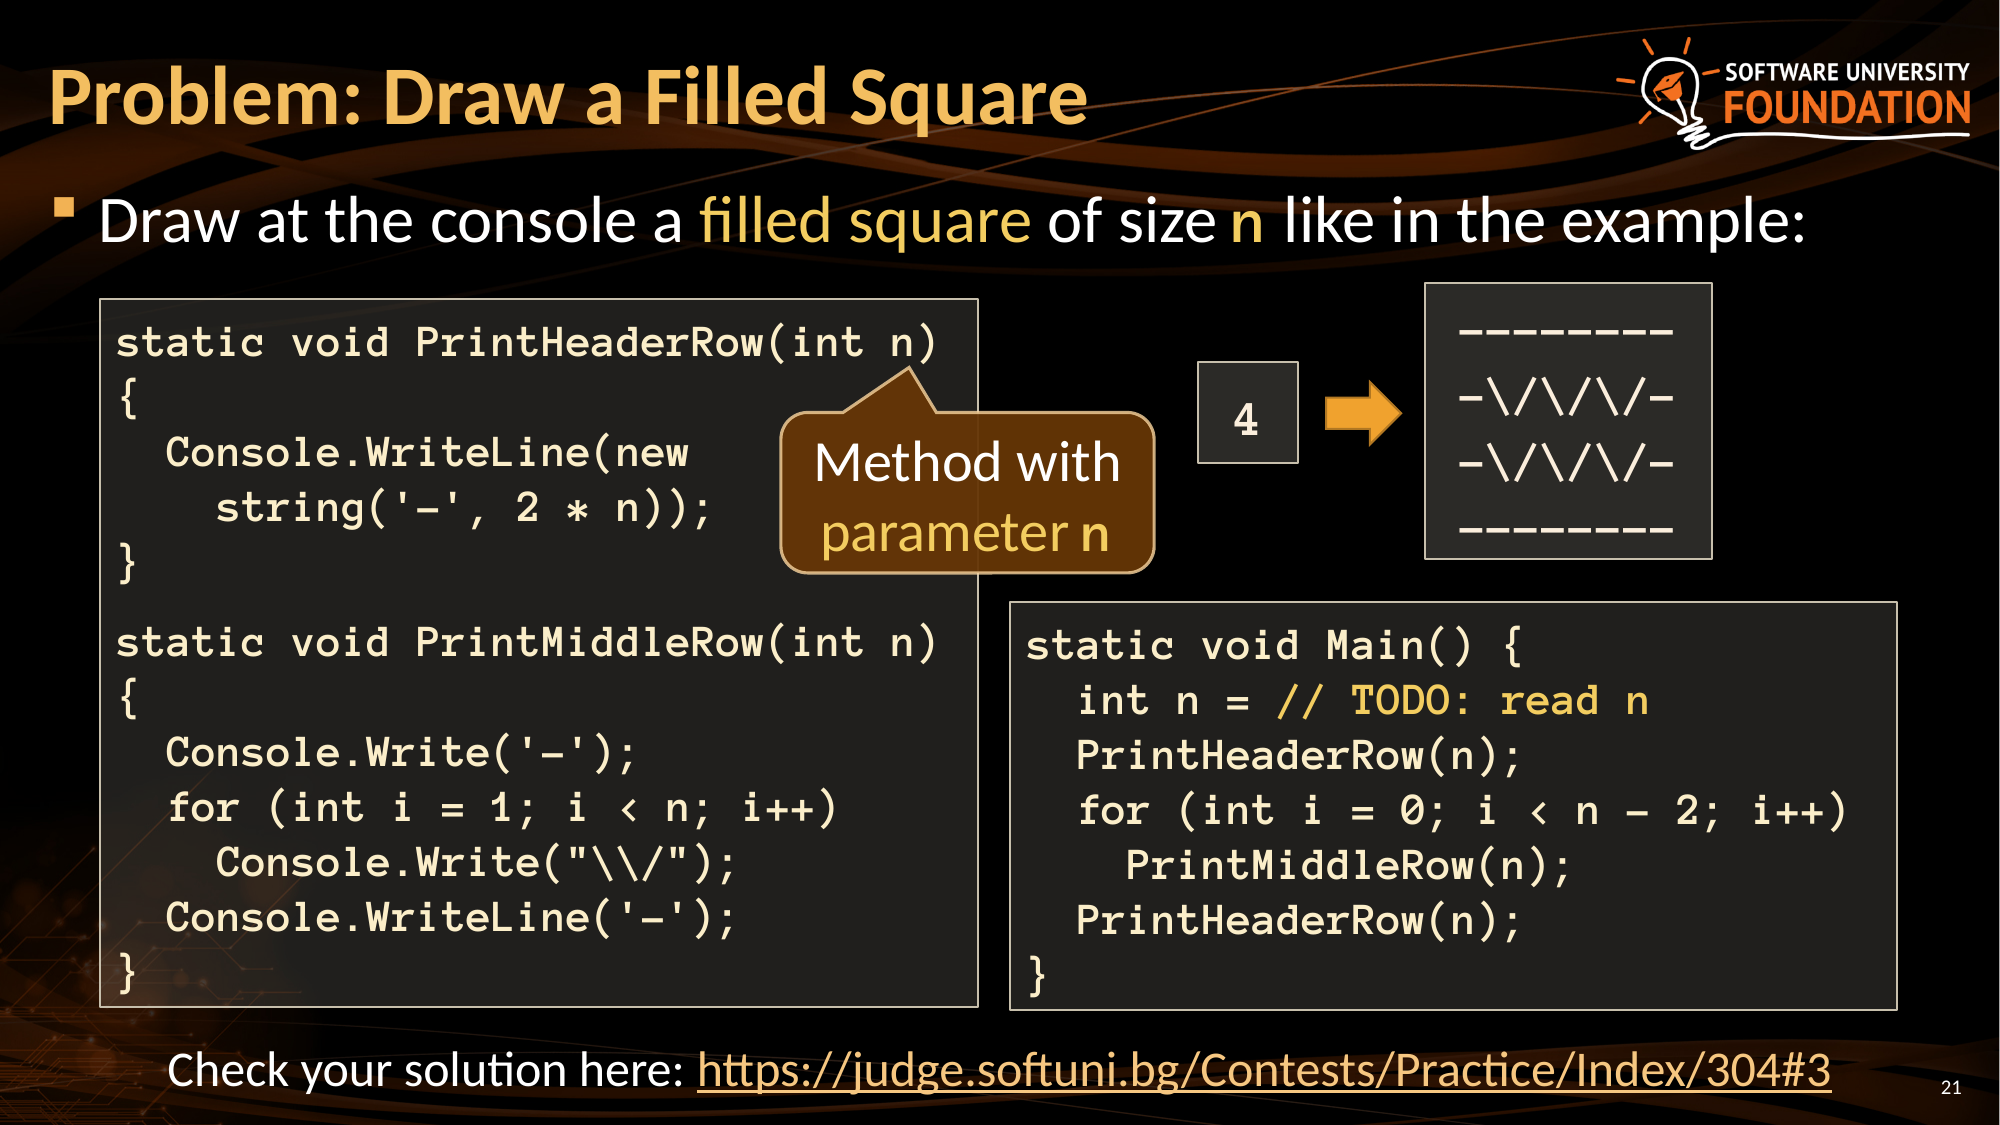

# Problem: Draw а Filled Square
Draw at the console a filled square of size n like in the example:
--------
-\/\/\/-
-\/\/\/-
--------
4

static void PrintHeaderRow(int n)
{
  Console.WriteLine(new
    string('-', 2 * n));
}
static void PrintMiddleRow(int n)
{
  Console.Write('-');
  for (int i = 1; i < n; i++)
    Console.Write("\\/");
  Console.WriteLine('-');
}
Method with parameter n
static void Main() {
  int n = // TODO: read n
  PrintHeaderRow(n);
  for (int i = 0; i < n - 2; i++)
    PrintMiddleRow(n);
  PrintHeaderRow(n);
}
Check your solution here: https://judge.softuni.bg/Contests/Practice/Index/304#3
21